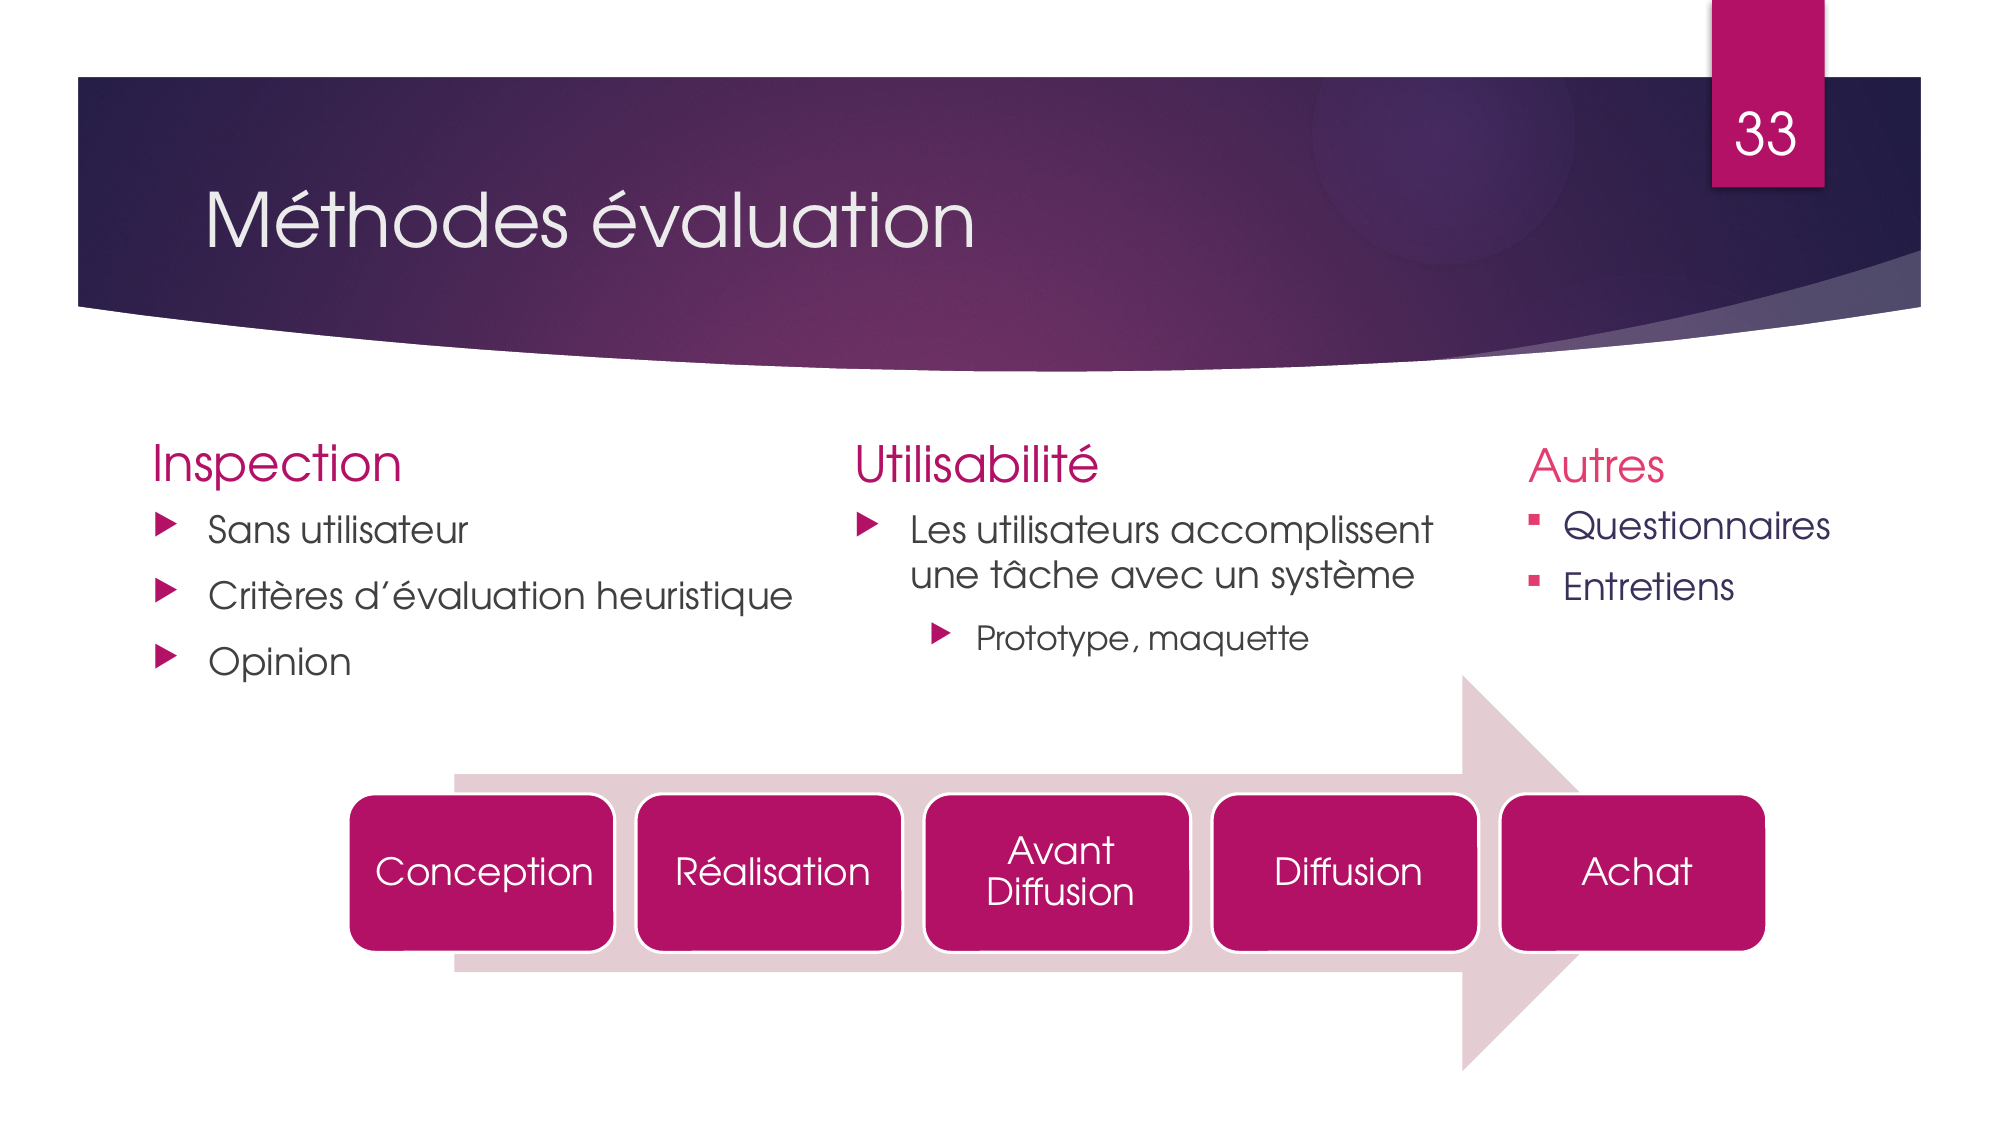

33
# Méthodes évaluation
Inspection
Utilisabilité
Autres
Sans utilisateur
Critères d’évaluation heuristique
Opinion
Les utilisateurs accomplissent une tâche avec un système
Prototype, maquette
Questionnaires
Entretiens

Conception
Réalisation
Avant Diffusion
Diffusion
Achat